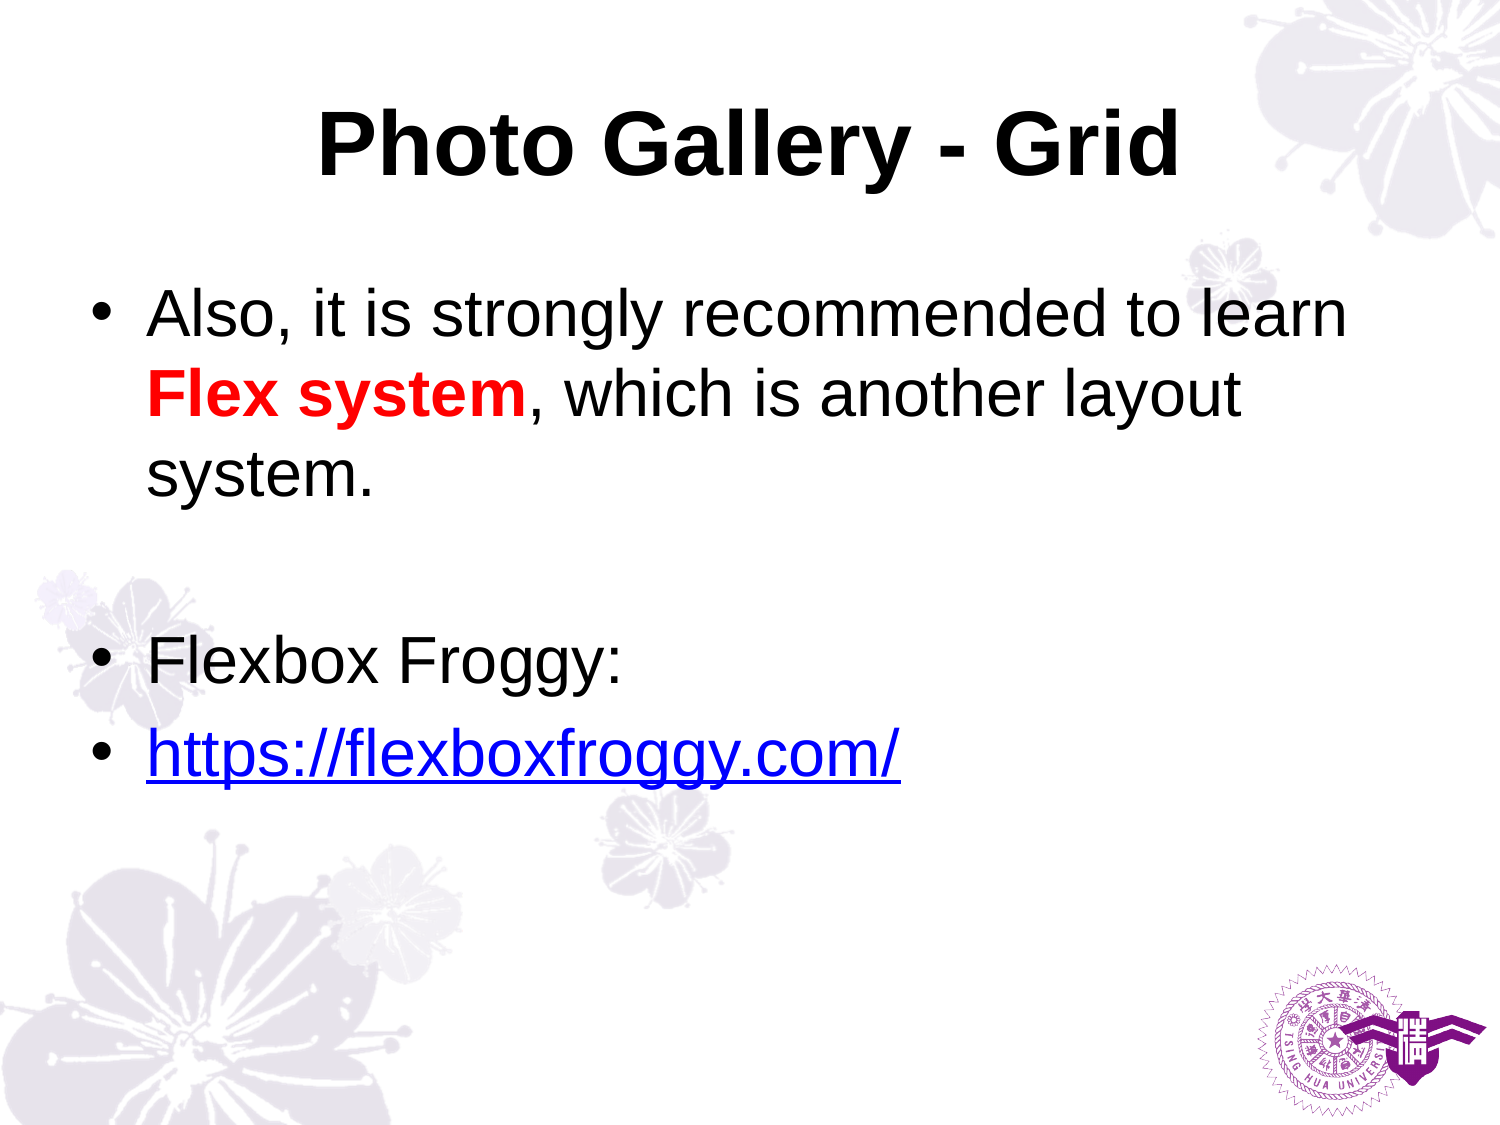

# Photo Gallery - Grid
Also, it is strongly recommended to learn Flex system, which is another layout system.

Flexbox Froggy:
https://flexboxfroggy.com/